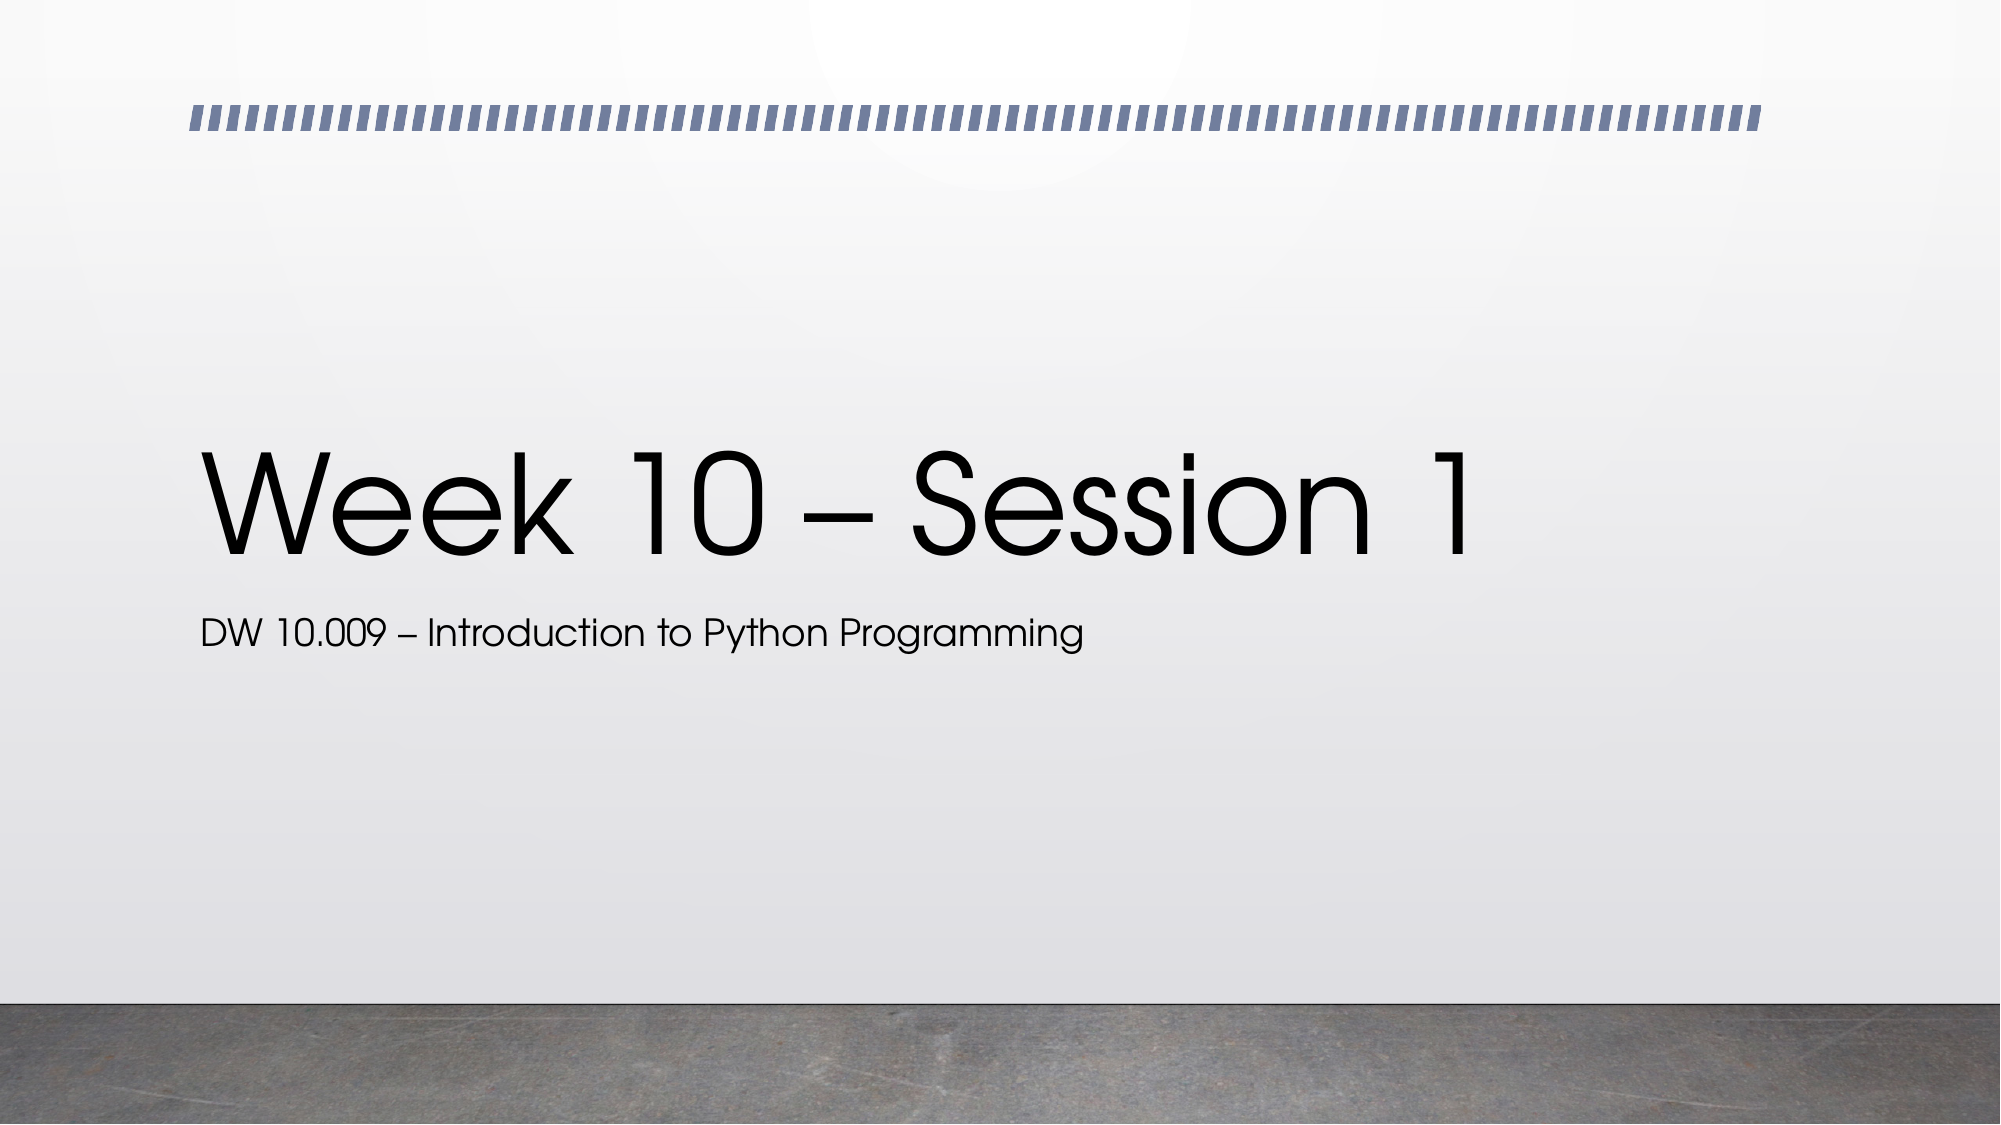

# Week 10 – Session 1
DW 10.009 – Introduction to Python Programming